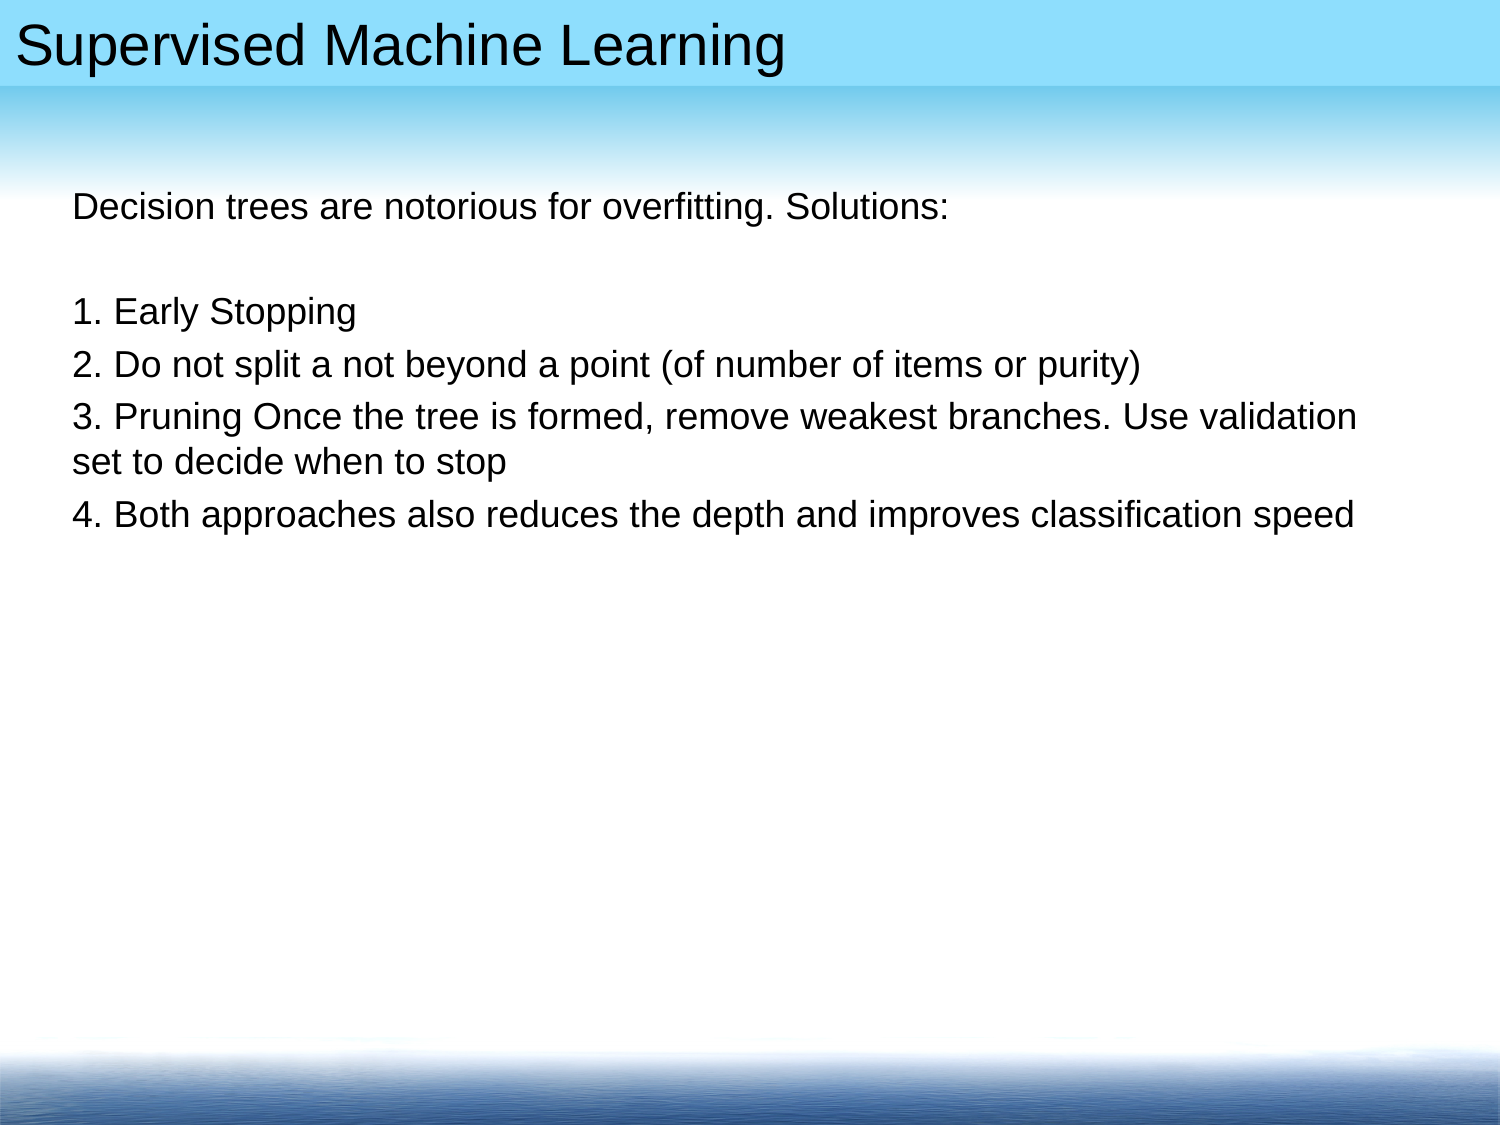

Decision trees are notorious for overfitting. Solutions:

1. Early Stopping
2. Do not split a not beyond a point (of number of items or purity)
3. Pruning Once the tree is formed, remove weakest branches. Use validation set to decide when to stop
4. Both approaches also reduces the depth and improves classification speed